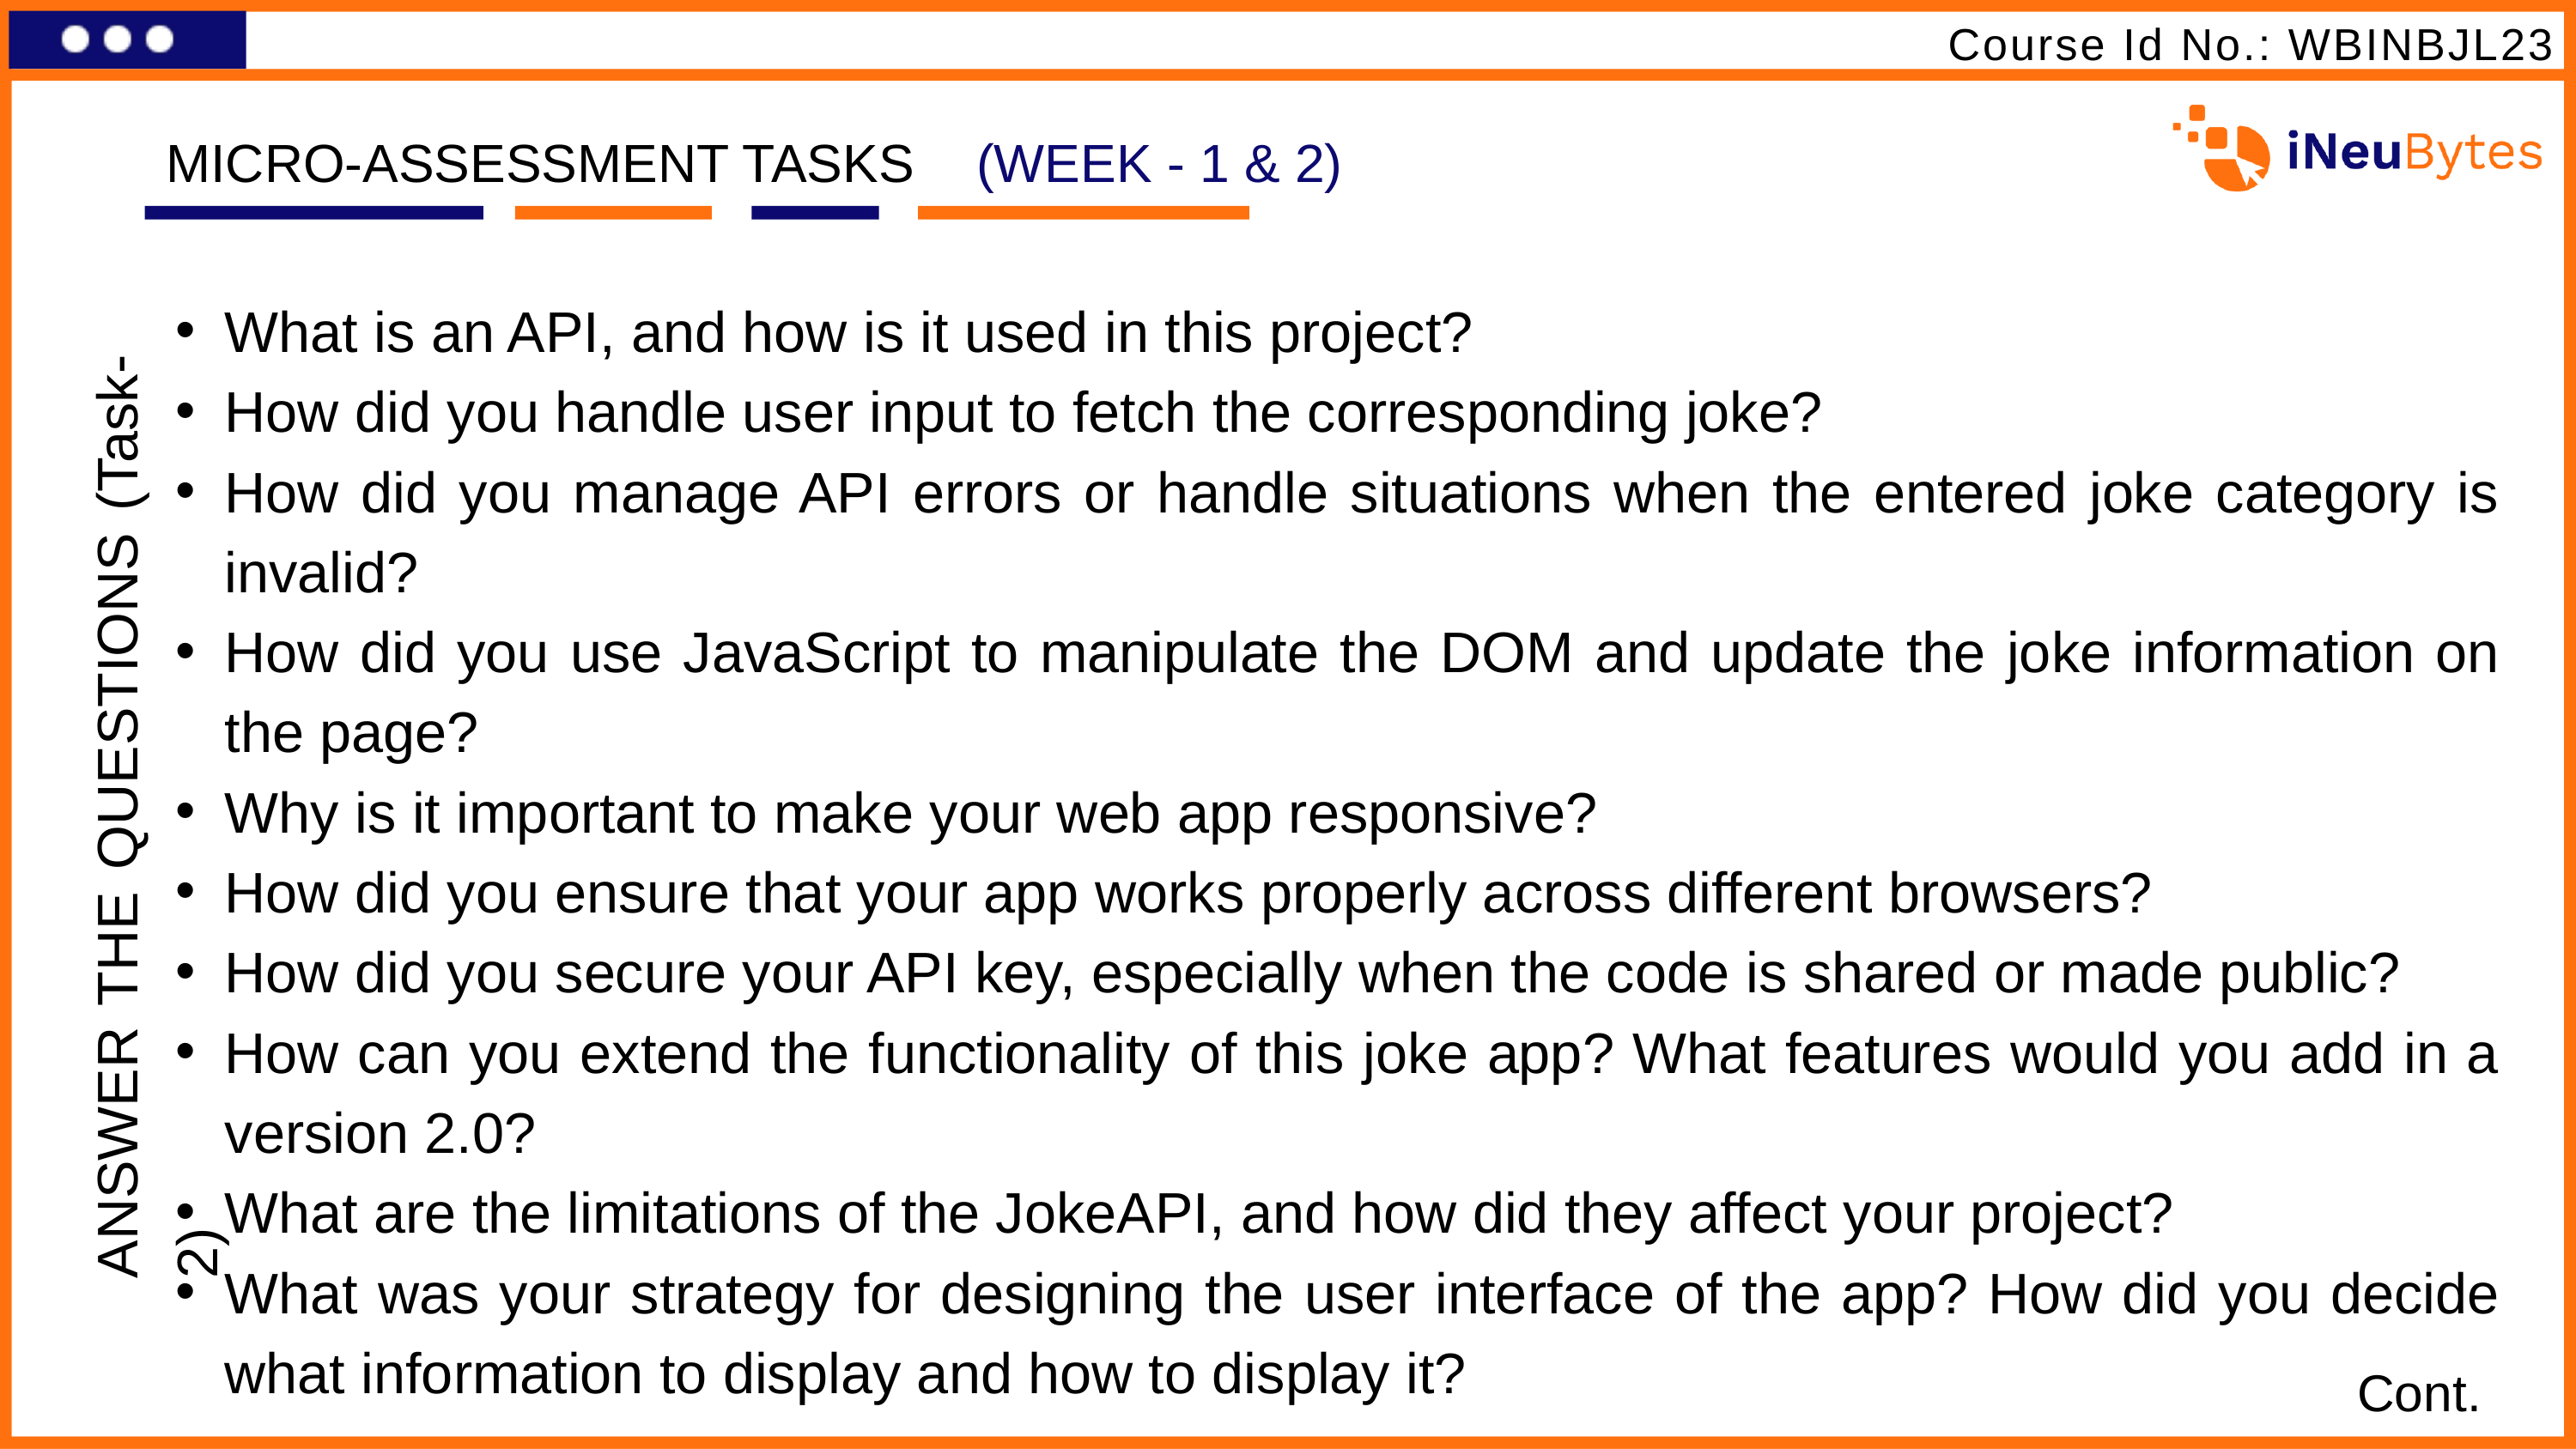

Course Id No.: WBINBJL23

MICRO-ASSESSMENT TASKS
(WEEK - 1 & 2)

What is an API, and how is it used in this project?
How did you handle user input to fetch the corresponding joke?
How did you manage API errors or handle situations when the entered joke category is invalid?
How did you use JavaScript to manipulate the DOM and update the joke information on the page?
Why is it important to make your web app responsive?
How did you ensure that your app works properly across different browsers?
How did you secure your API key, especially when the code is shared or made public?
How can you extend the functionality of this joke app? What features would you add in a version 2.0?
What are the limitations of the JokeAPI, and how did they affect your project?
What was your strategy for designing the user interface of the app? How did you decide what information to display and how to display it?

ANSWER THE QUESTIONS (Task-2)
Cont.